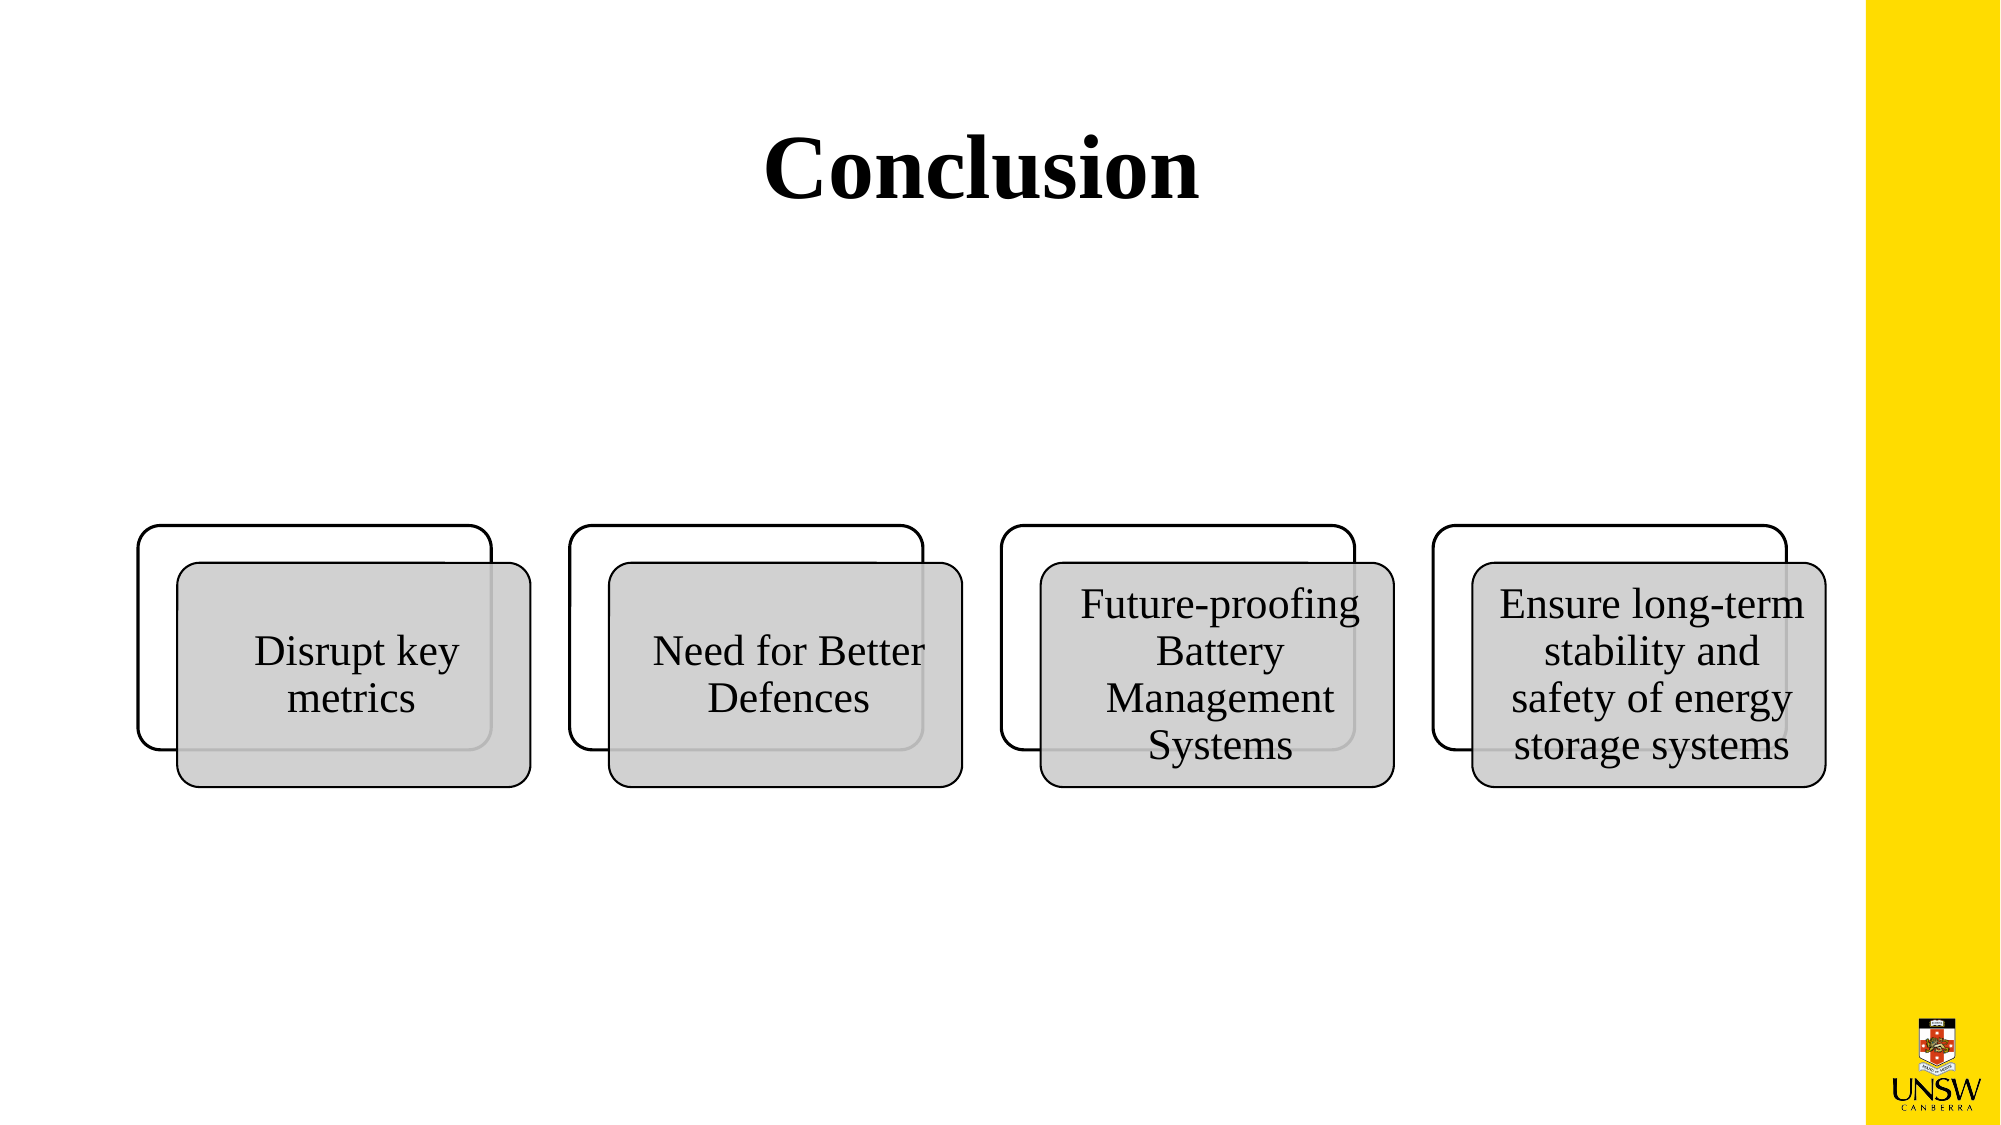

# Conclusion
Disrupt key metrics
Need for Better Defences
Future-proofing Battery Management Systems
Ensure long-term stability and safety of energy storage systems